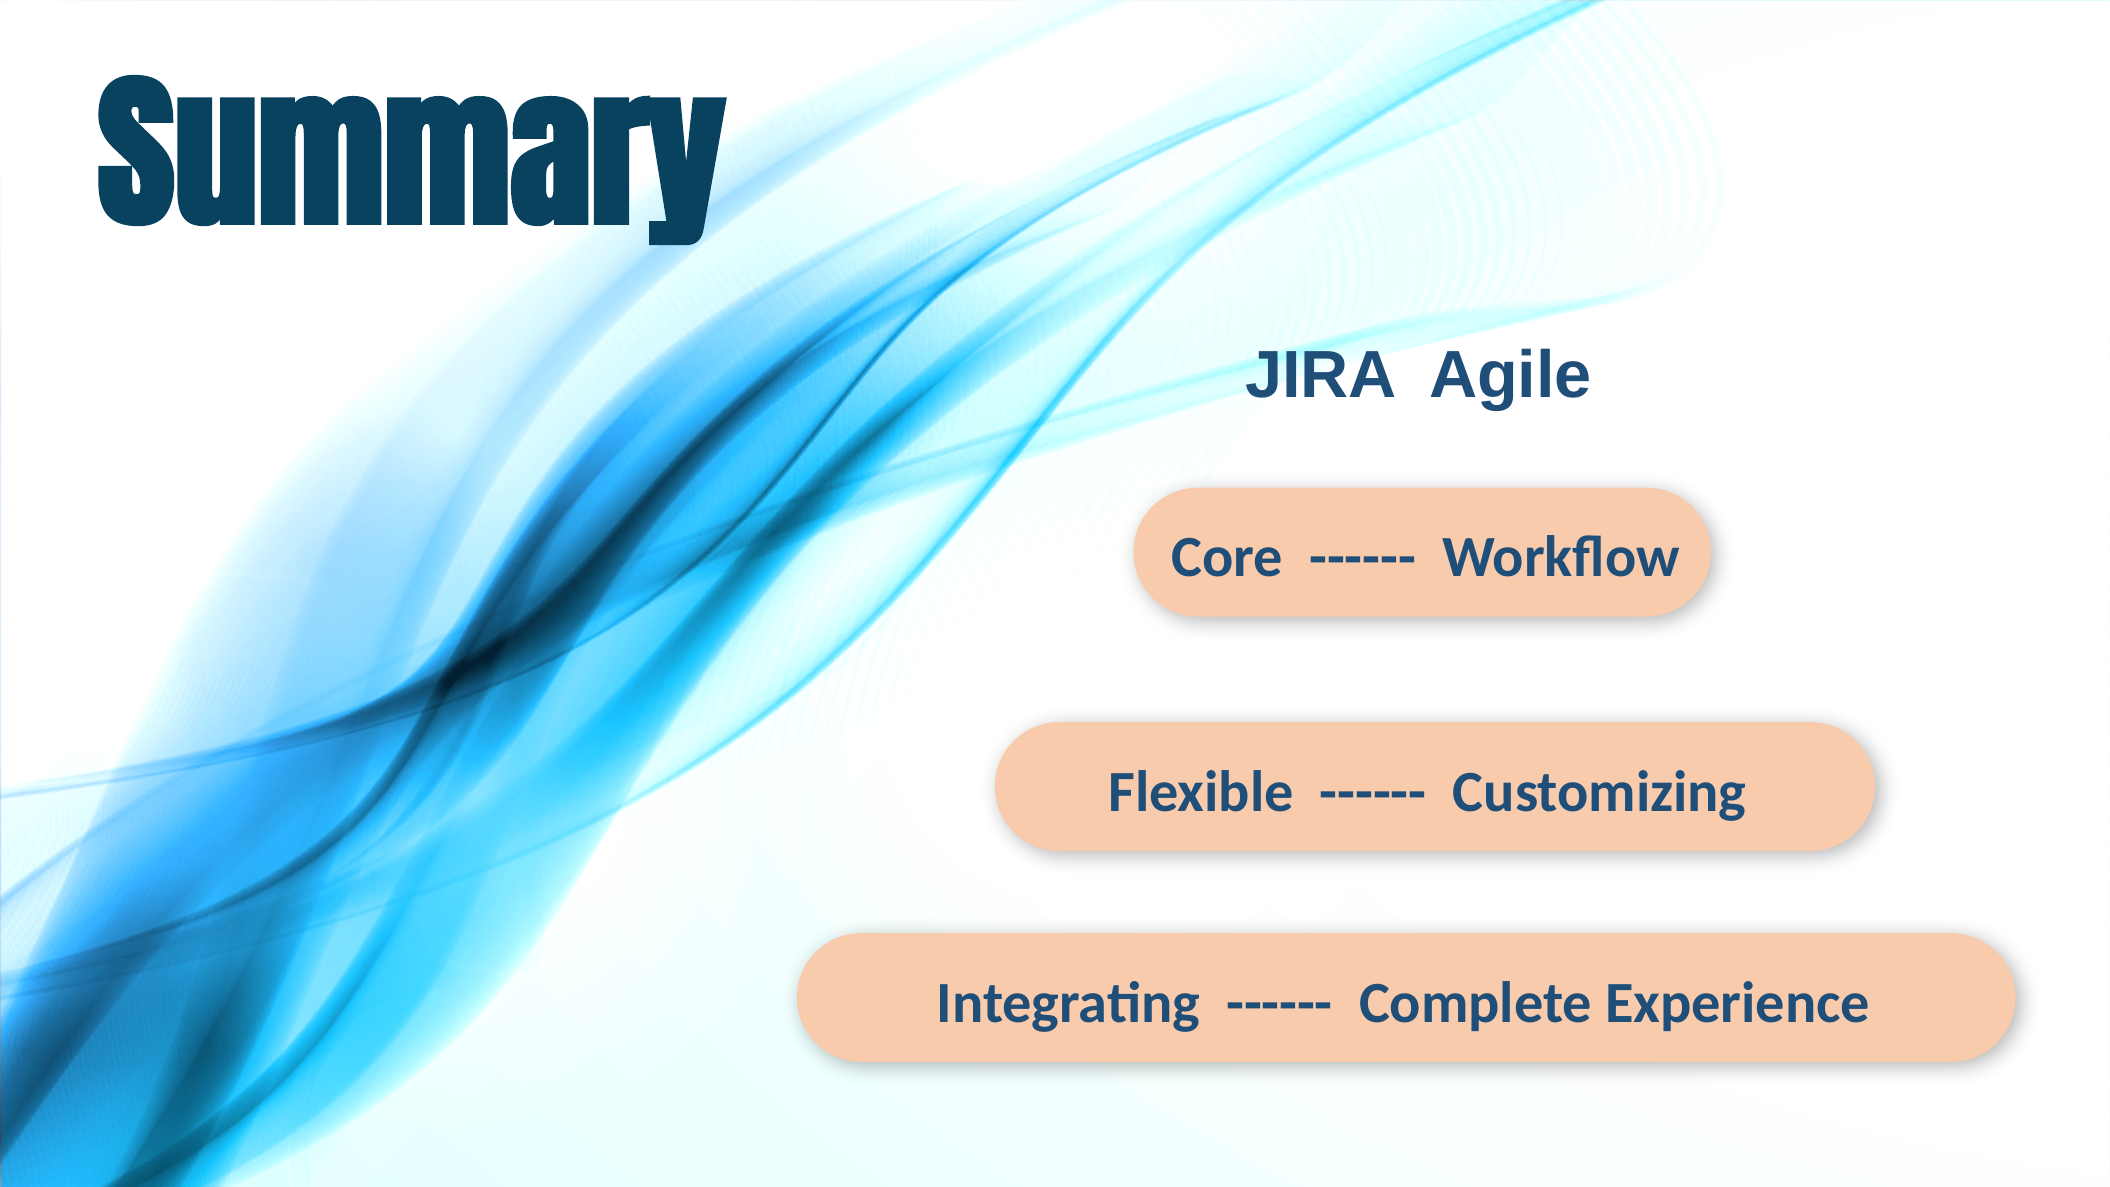

Summary

JIRA  Agile

Core  ------  Workflow

Flexible  ------  Customizing
Integrating  ------  Complete Experience